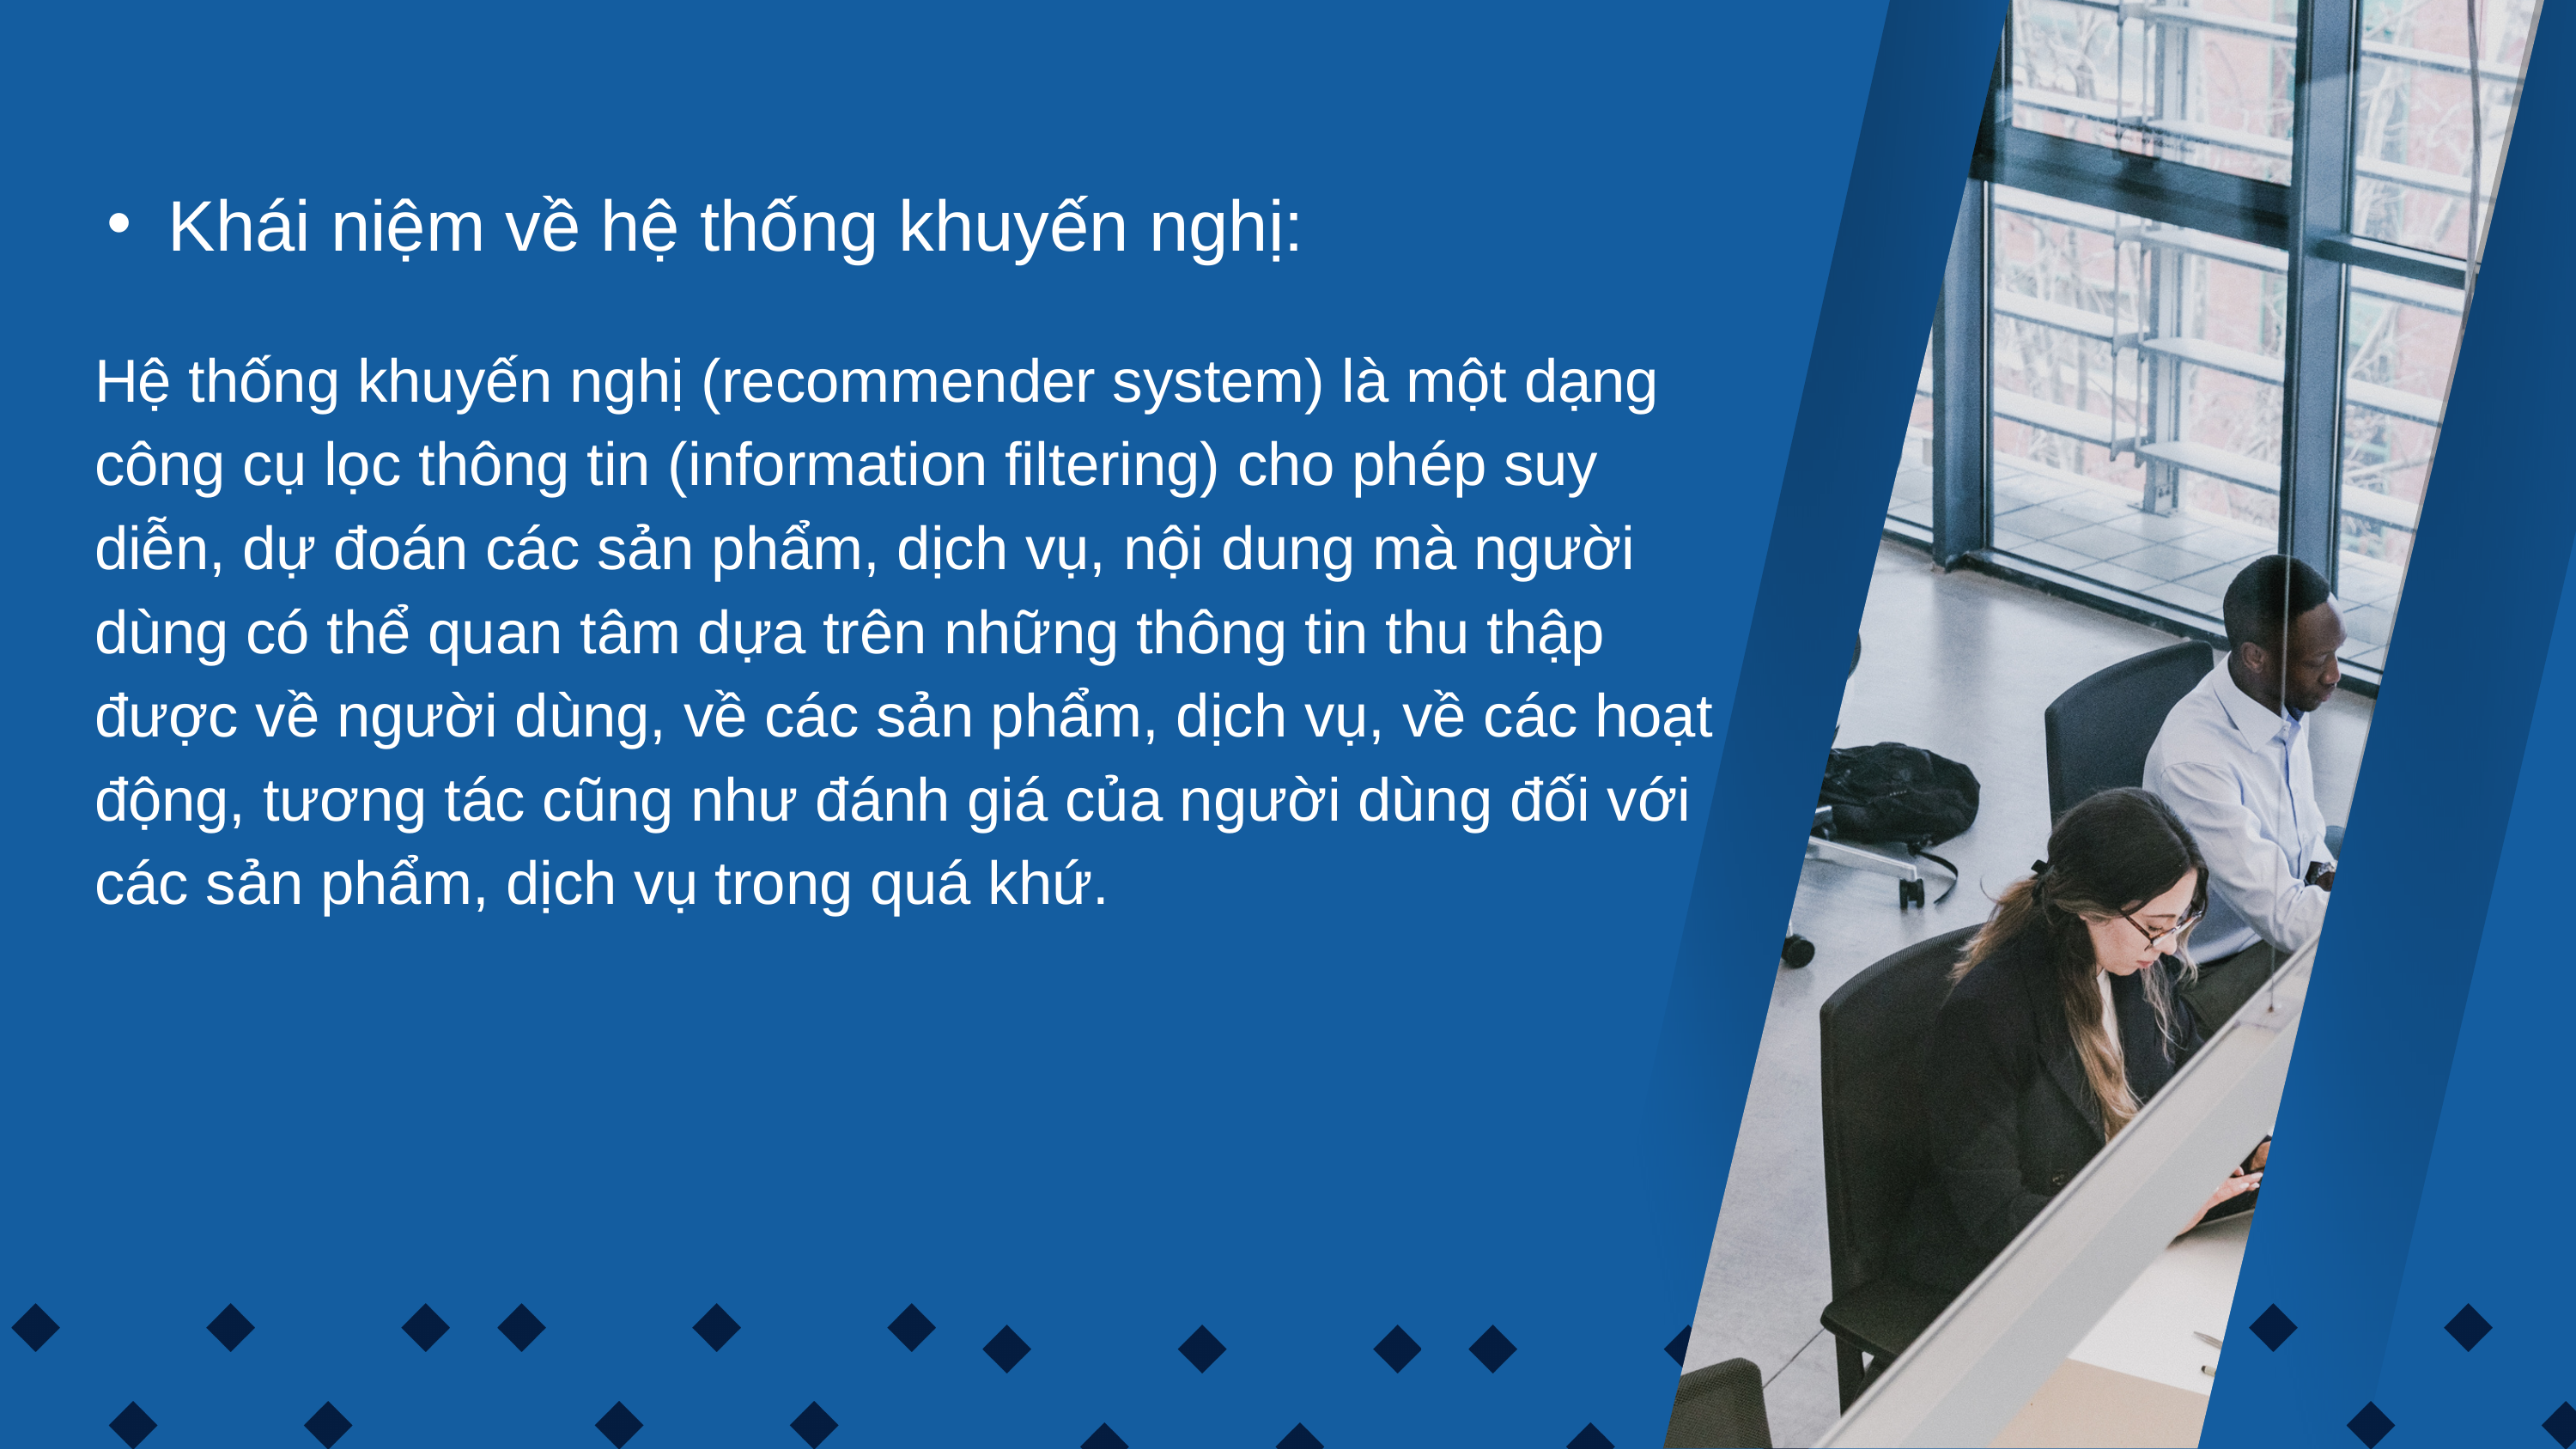

Khái niệm về hệ thống khuyến nghị:
Hệ thống khuyến nghị (recommender system) là một dạng công cụ lọc thông tin (information filtering) cho phép suy diễn, dự đoán các sản phẩm, dịch vụ, nội dung mà người dùng có thể quan tâm dựa trên những thông tin thu thập được về người dùng, về các sản phẩm, dịch vụ, về các hoạt động, tương tác cũng như đánh giá của người dùng đối với các sản phẩm, dịch vụ trong quá khứ.